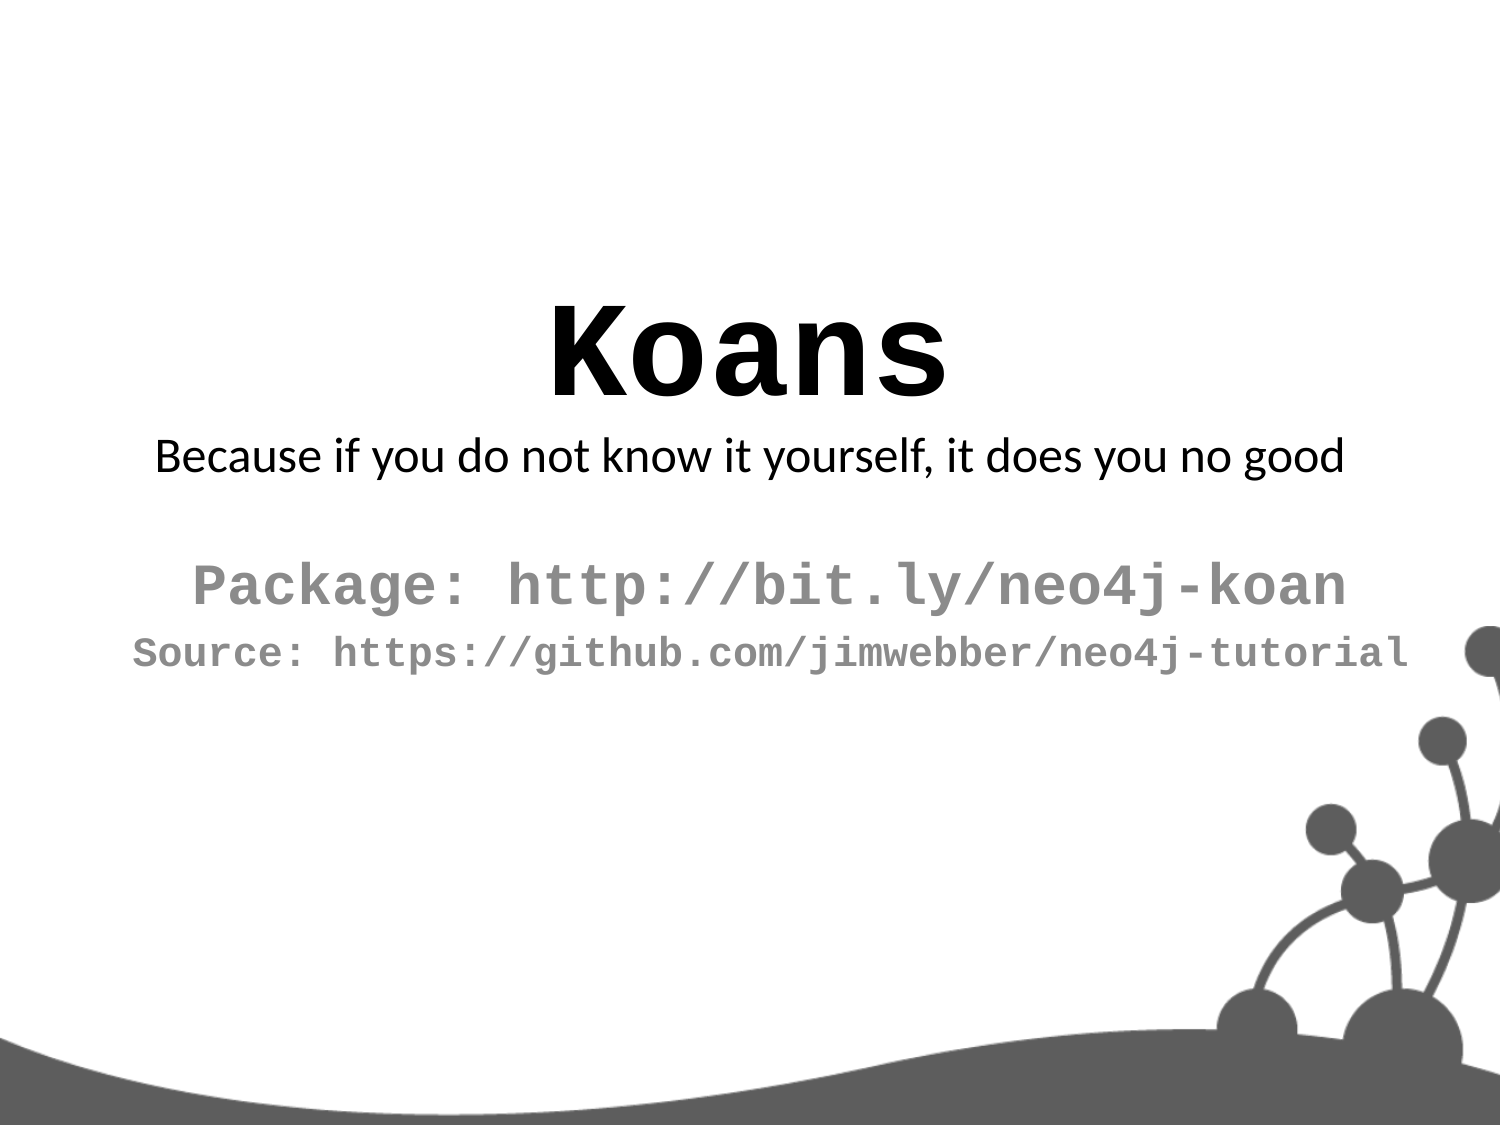

# Koans Because if you do not know it yourself, it does you no good
Package: http://bit.ly/neo4j-koan
Source: https://github.com/jimwebber/neo4j-tutorial